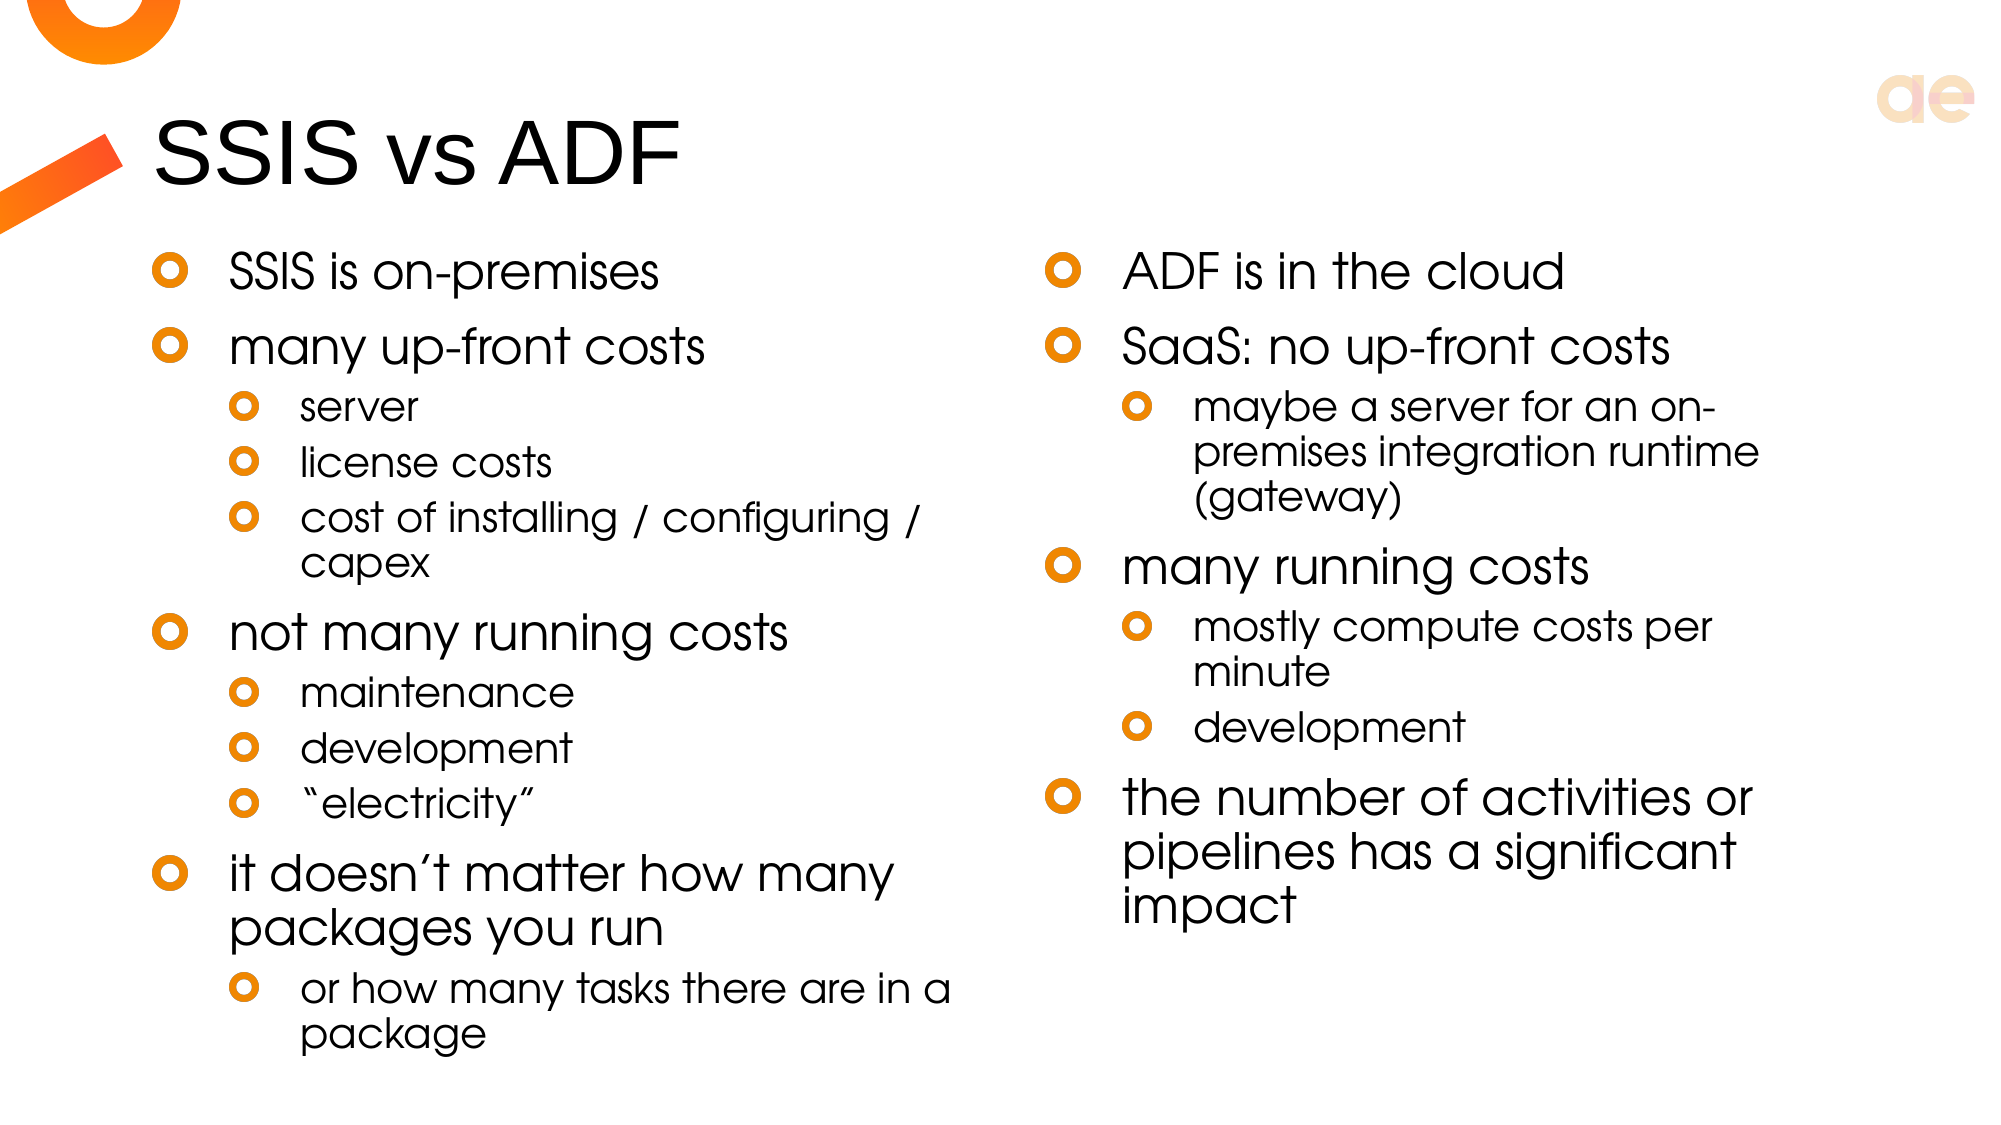

# SSIS vs ADF
SSIS is on-premises
many up-front costs
server
license costs
cost of installing / configuring /
capex
not many running costs
maintenance
development
“electricity”
it doesn’t matter how many packages you run
or how many tasks there are in a package
ADF is in the cloud
SaaS: no up-front costs
maybe a server for an on-premises integration runtime (gateway)
many running costs
mostly compute costs per minute
development
the number of activities or pipelines has a significant impact